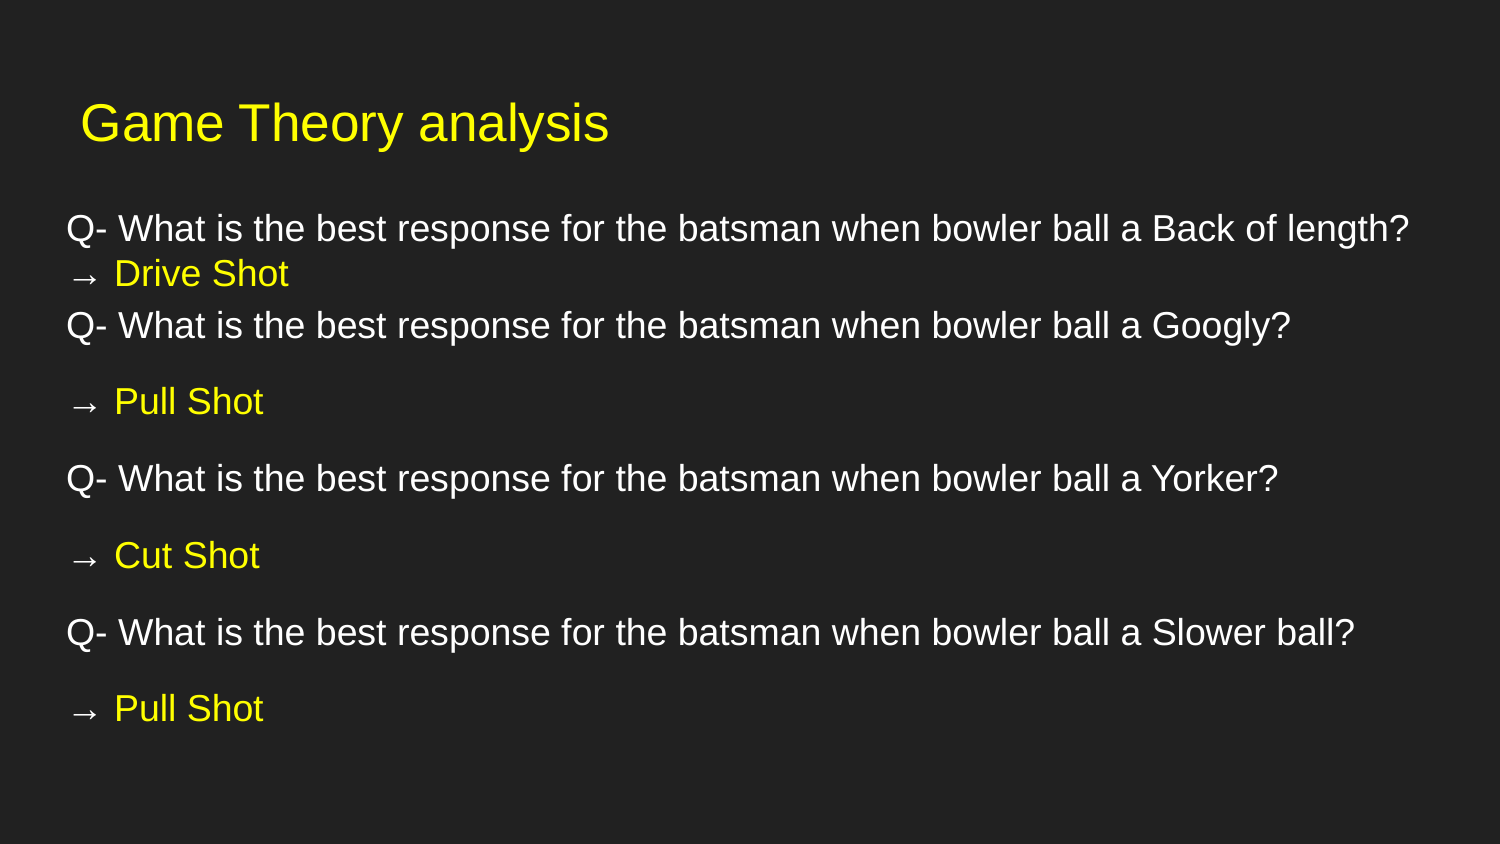

# Game Theory analysis
Q- What is the best response for the batsman when bowler ball a Back of length?
→ Drive Shot
Q- What is the best response for the batsman when bowler ball a Googly?
→ Pull Shot
Q- What is the best response for the batsman when bowler ball a Yorker?
→ Cut Shot
Q- What is the best response for the batsman when bowler ball a Slower ball?
→ Pull Shot